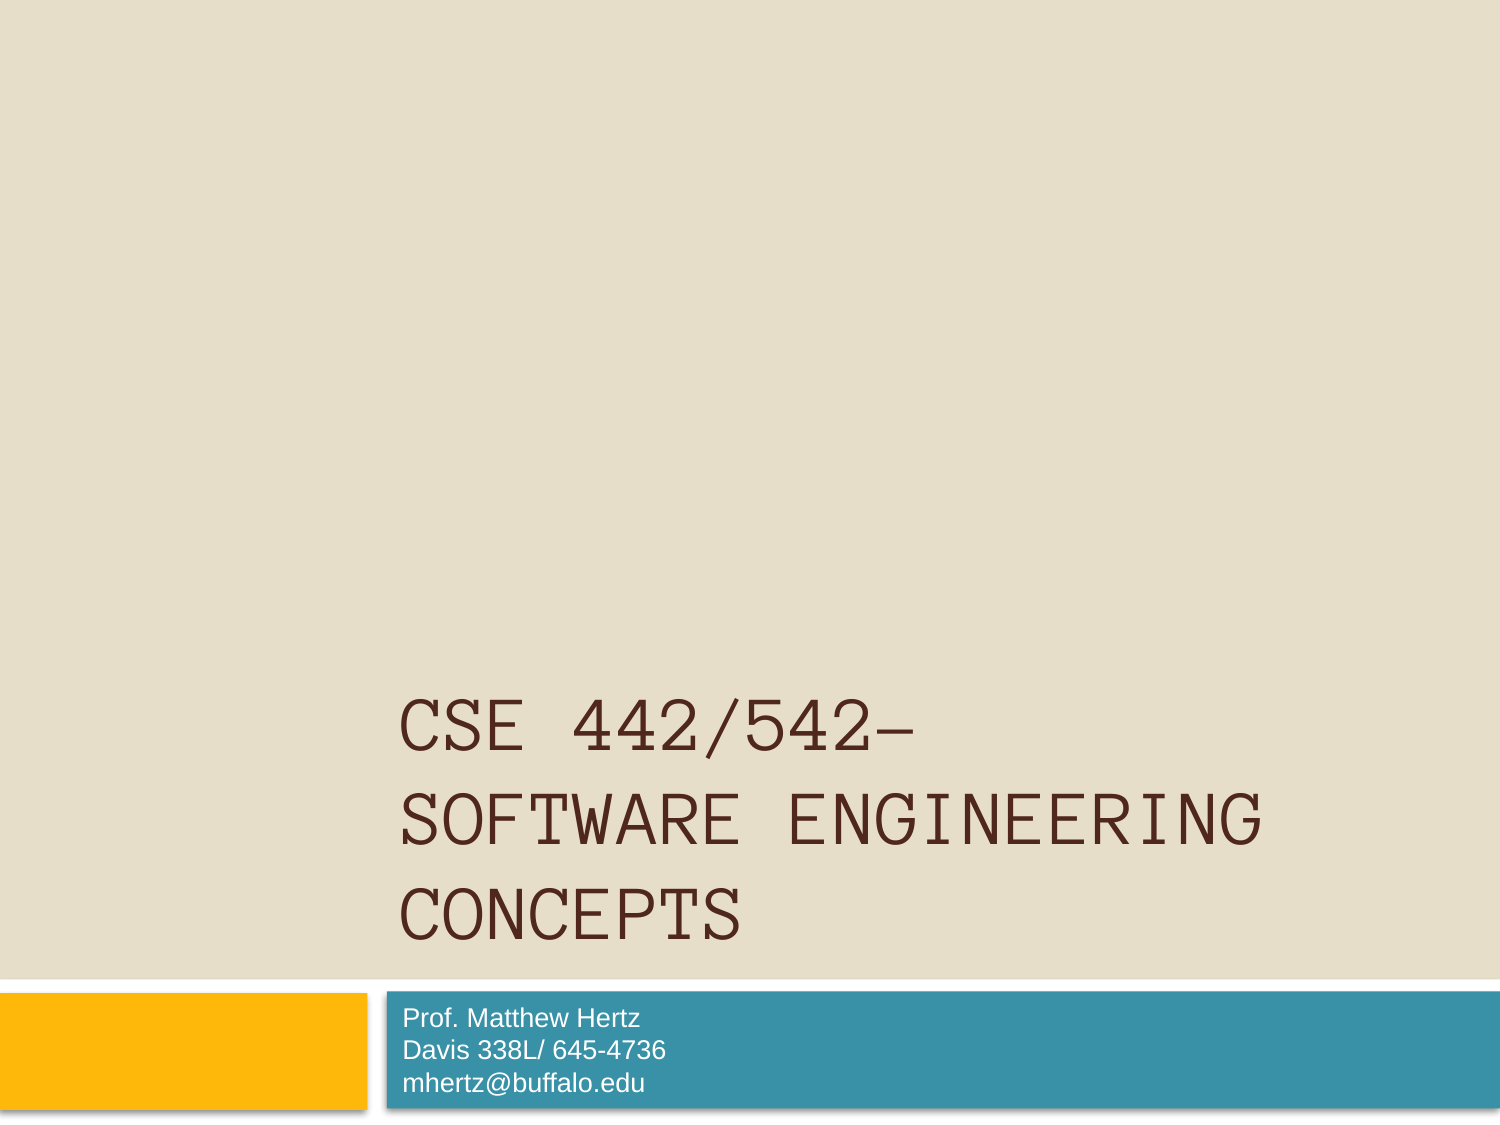

# CSE 442/542– Software Engineering Concepts
Prof. Matthew Hertz
Davis 338L/ 645-4736
mhertz@buffalo.edu